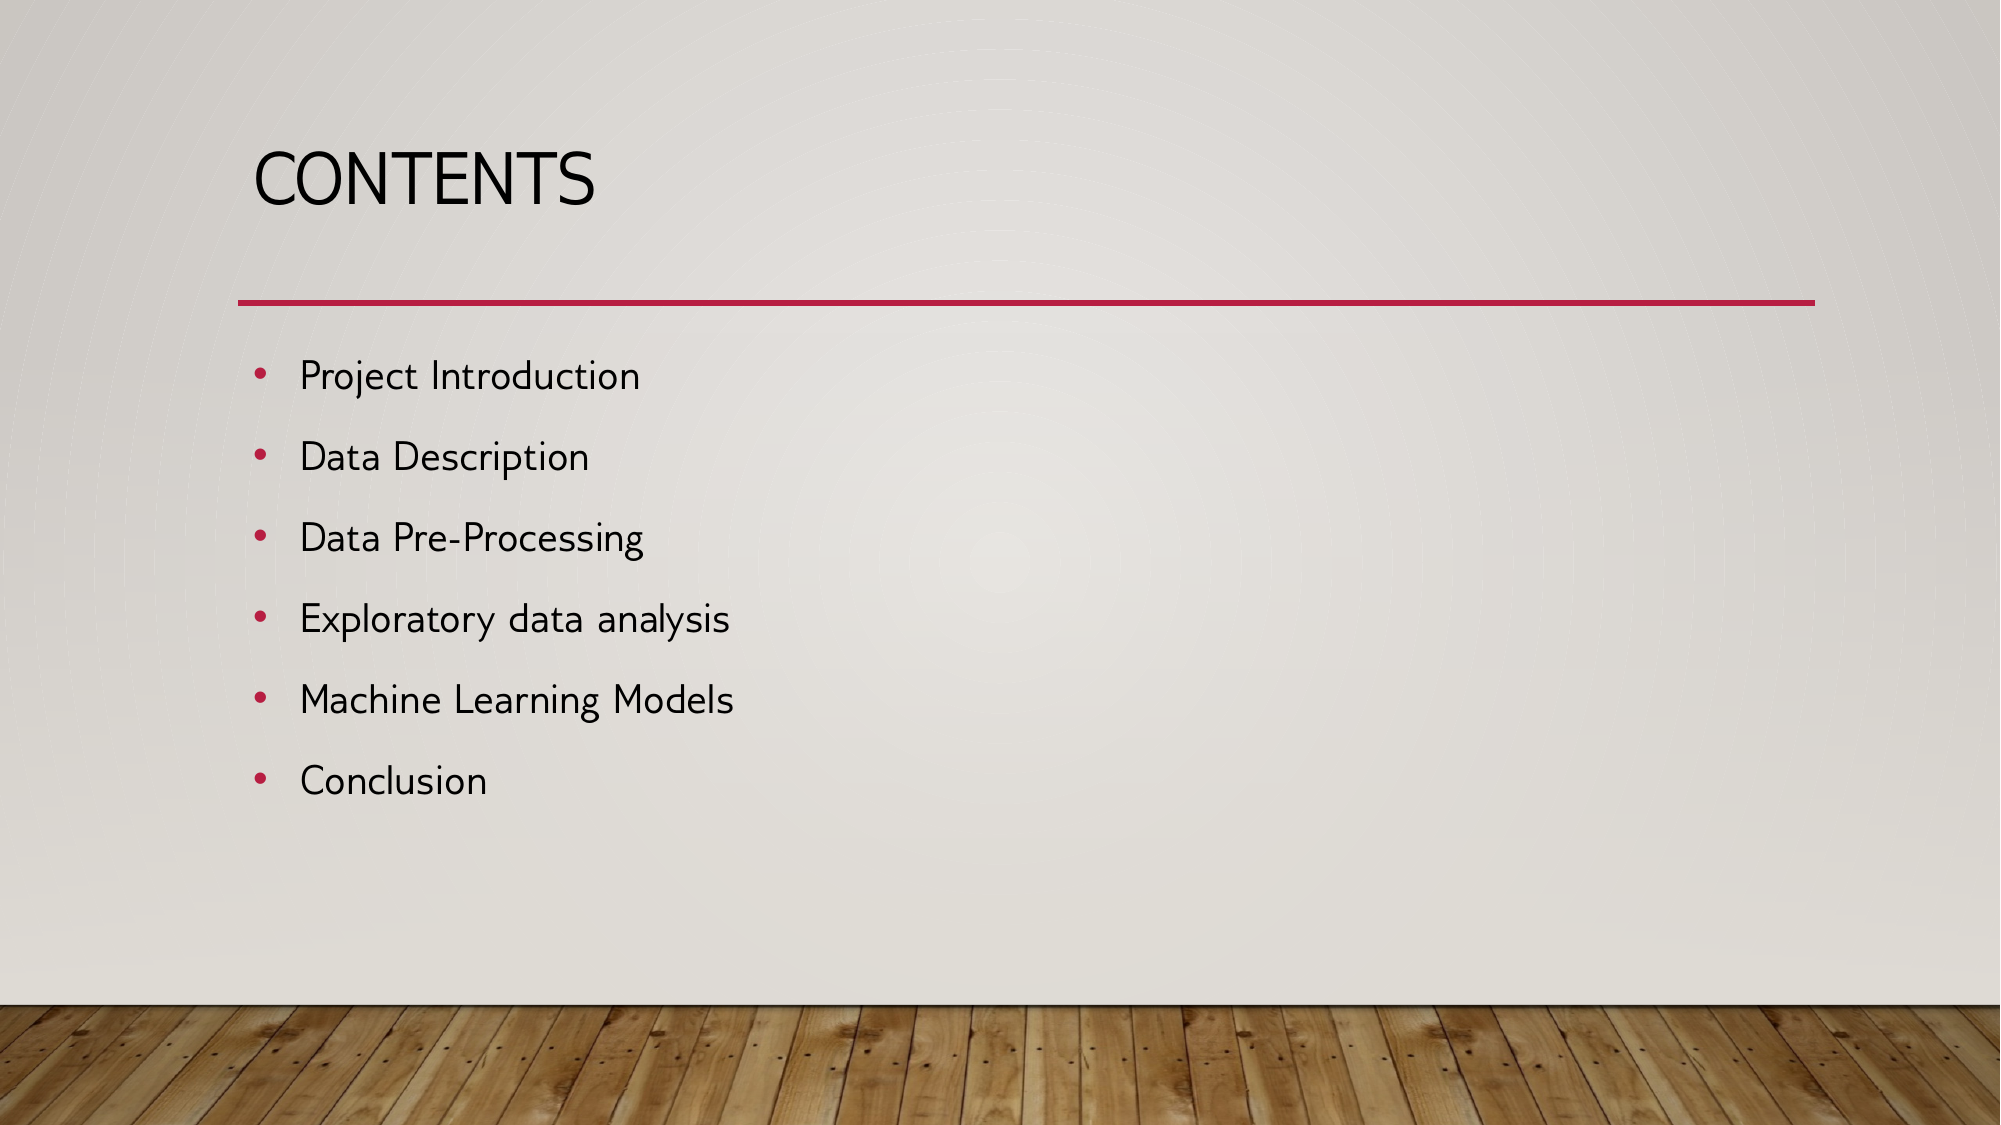

# CONTENTS
Project Introduction
Data Description
Data Pre-Processing
Exploratory data analysis
Machine Learning Models
Conclusion